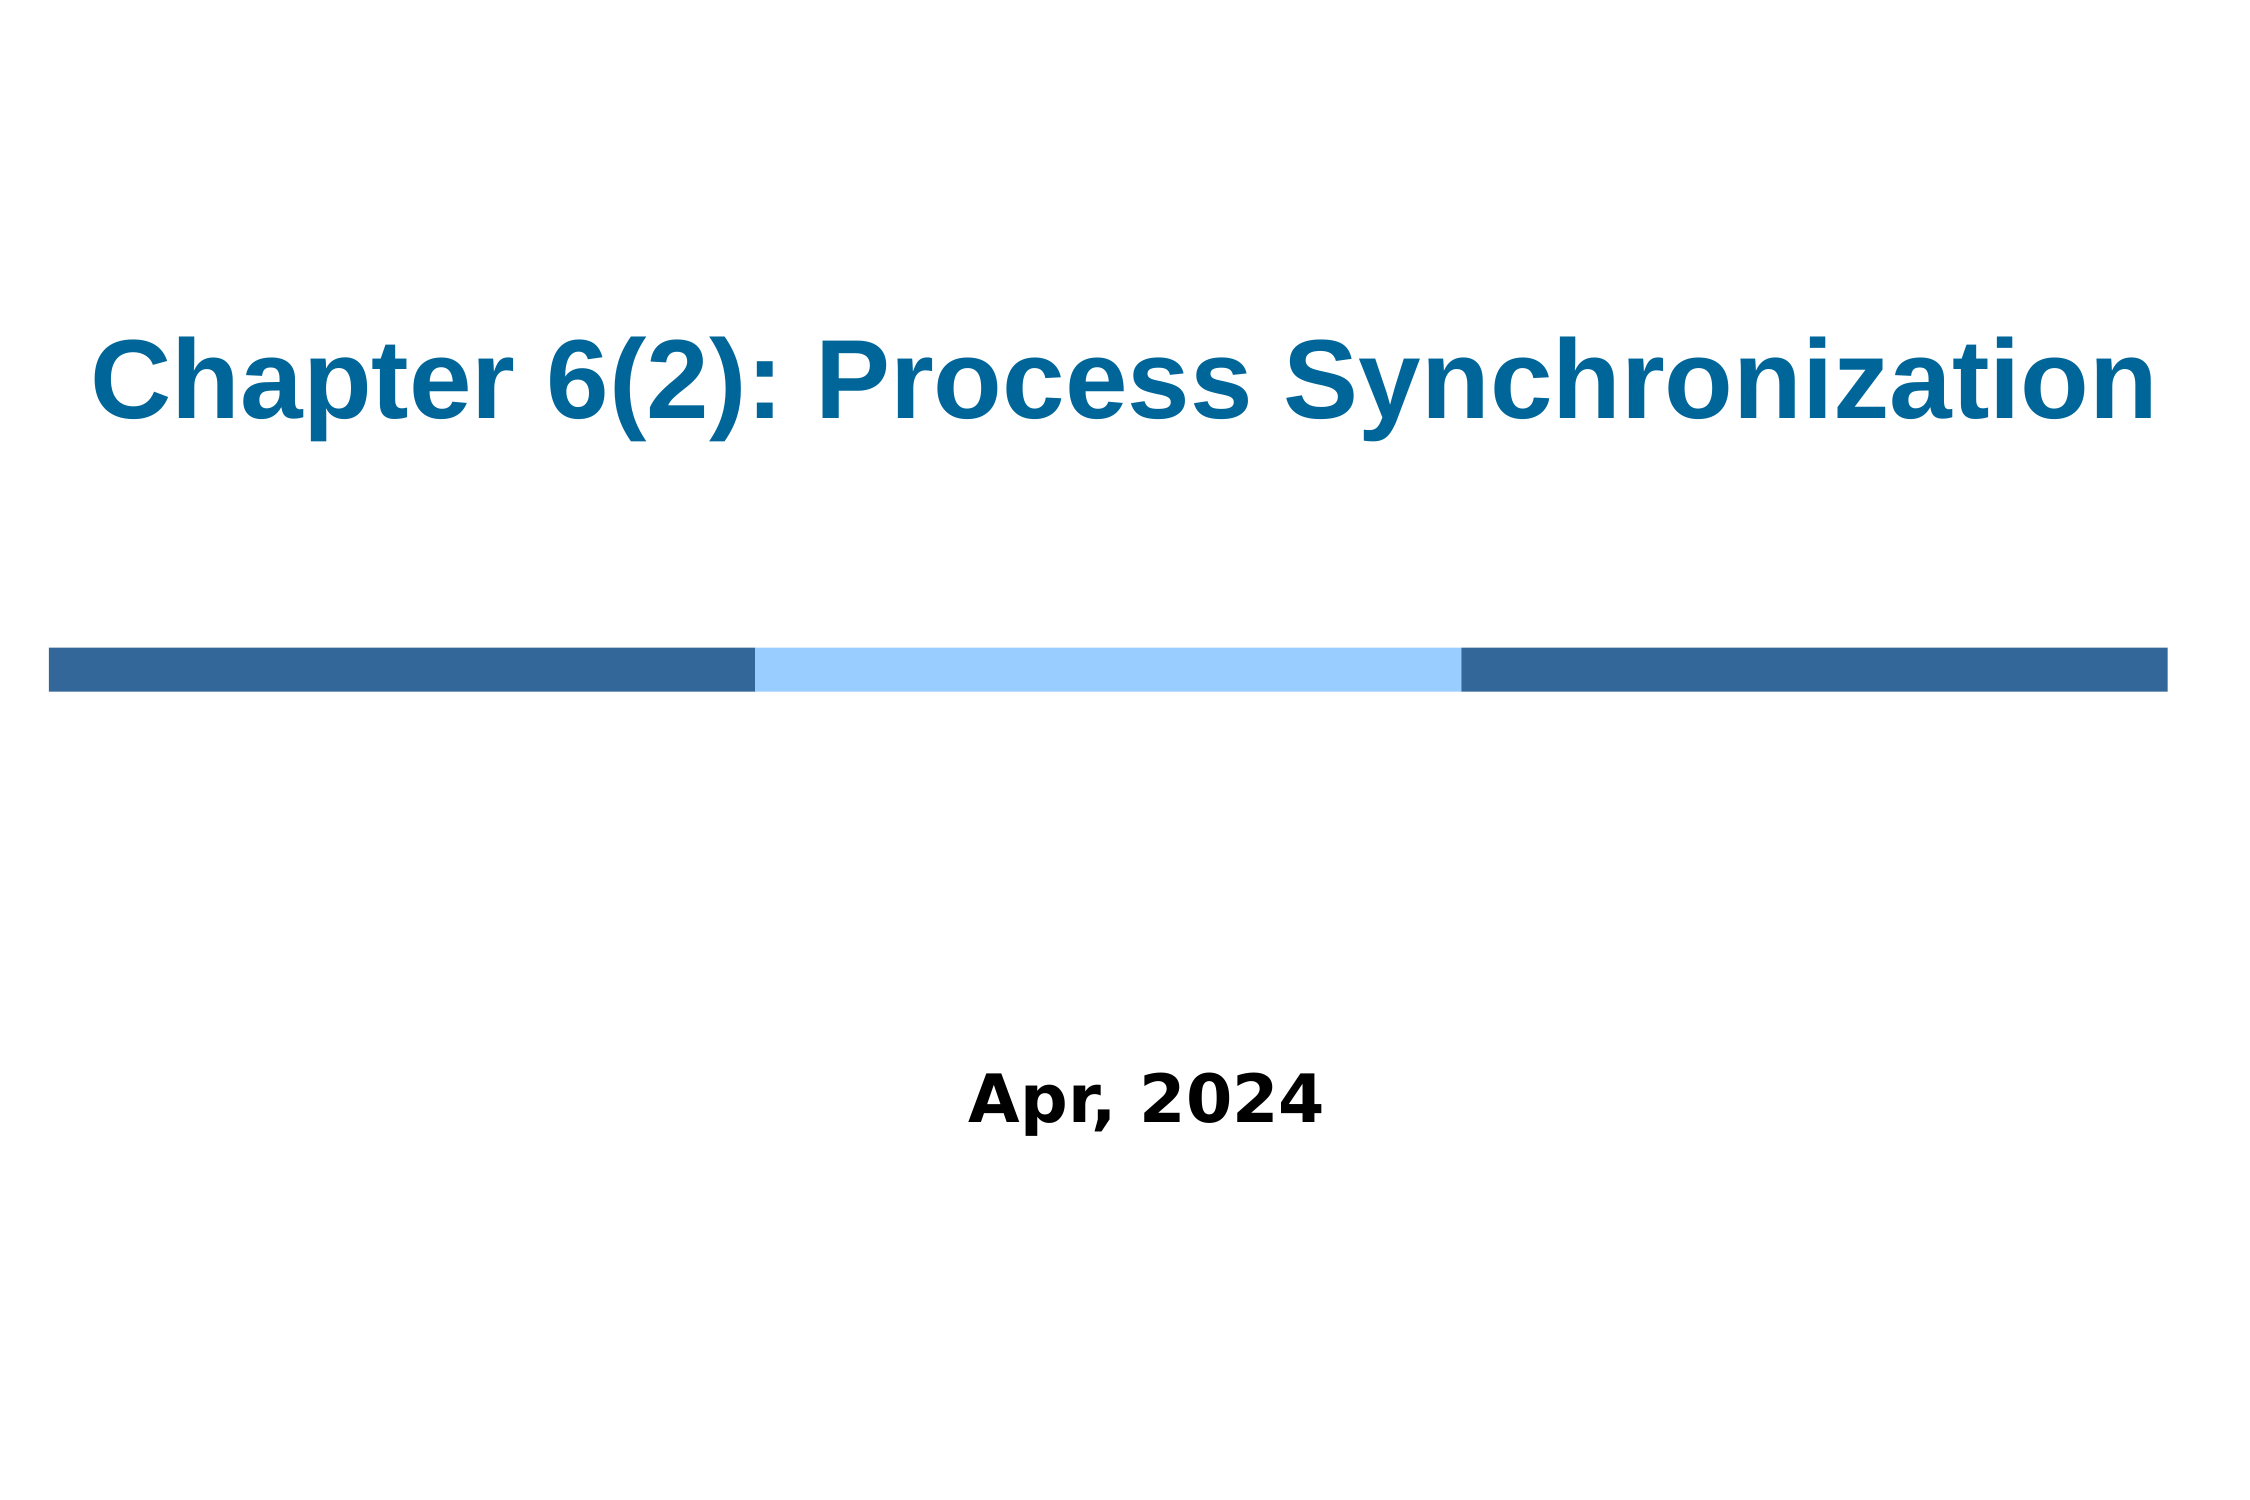

# Chapter 6(2): Process Synchronization
Apr, 2024